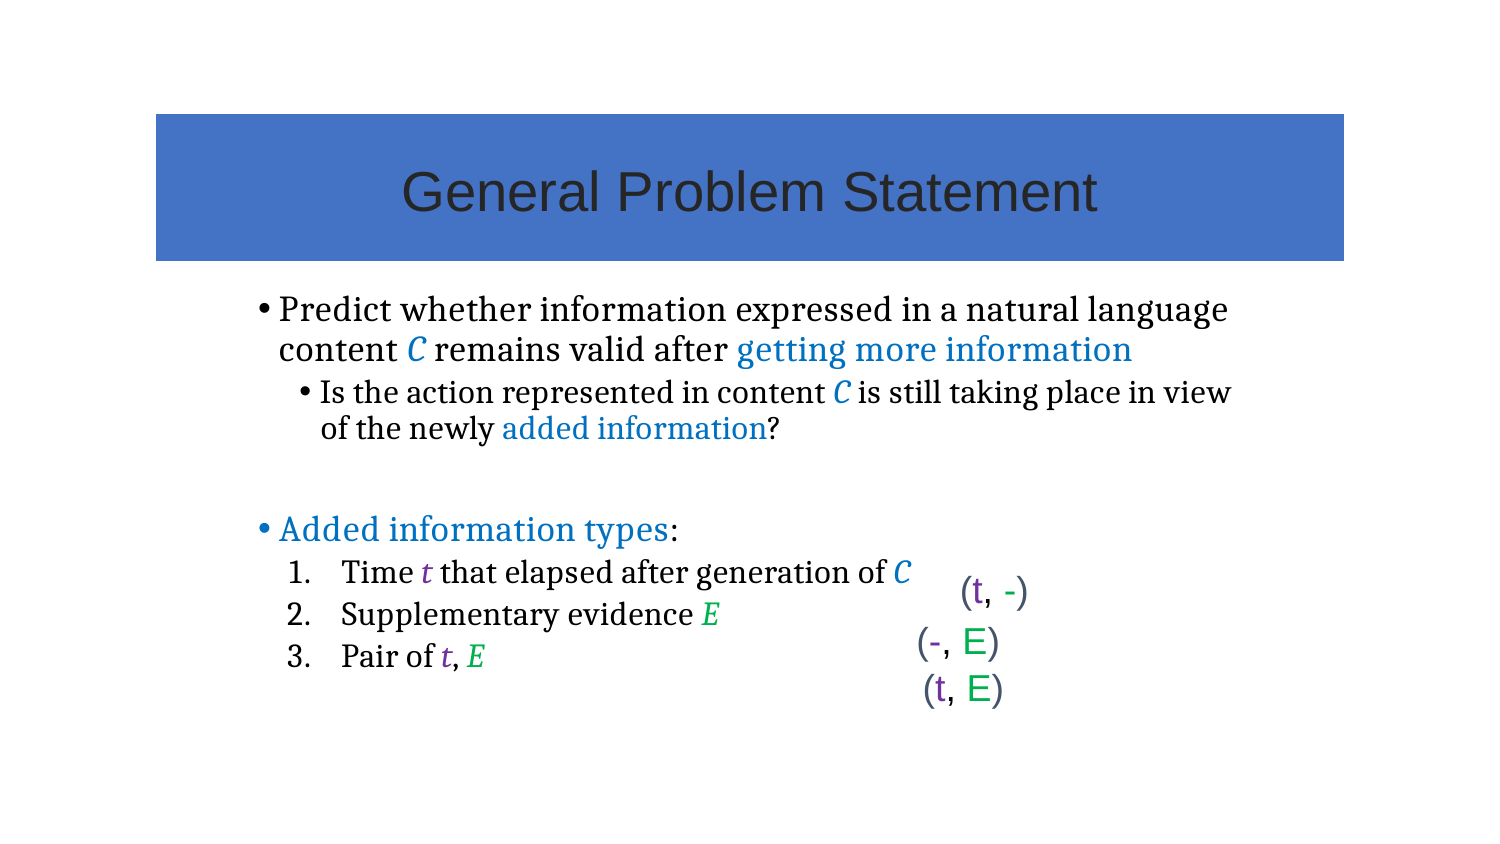

General Problem Statement
Predict whether information expressed in a natural language content C remains valid after getting more information
Is the action represented in content C is still taking place in view of the newly added information?

Added information types:
Time t that elapsed after generation of C
Supplementary evidence E
Pair of t, E

(t, -)
(-, E)
(t, E)